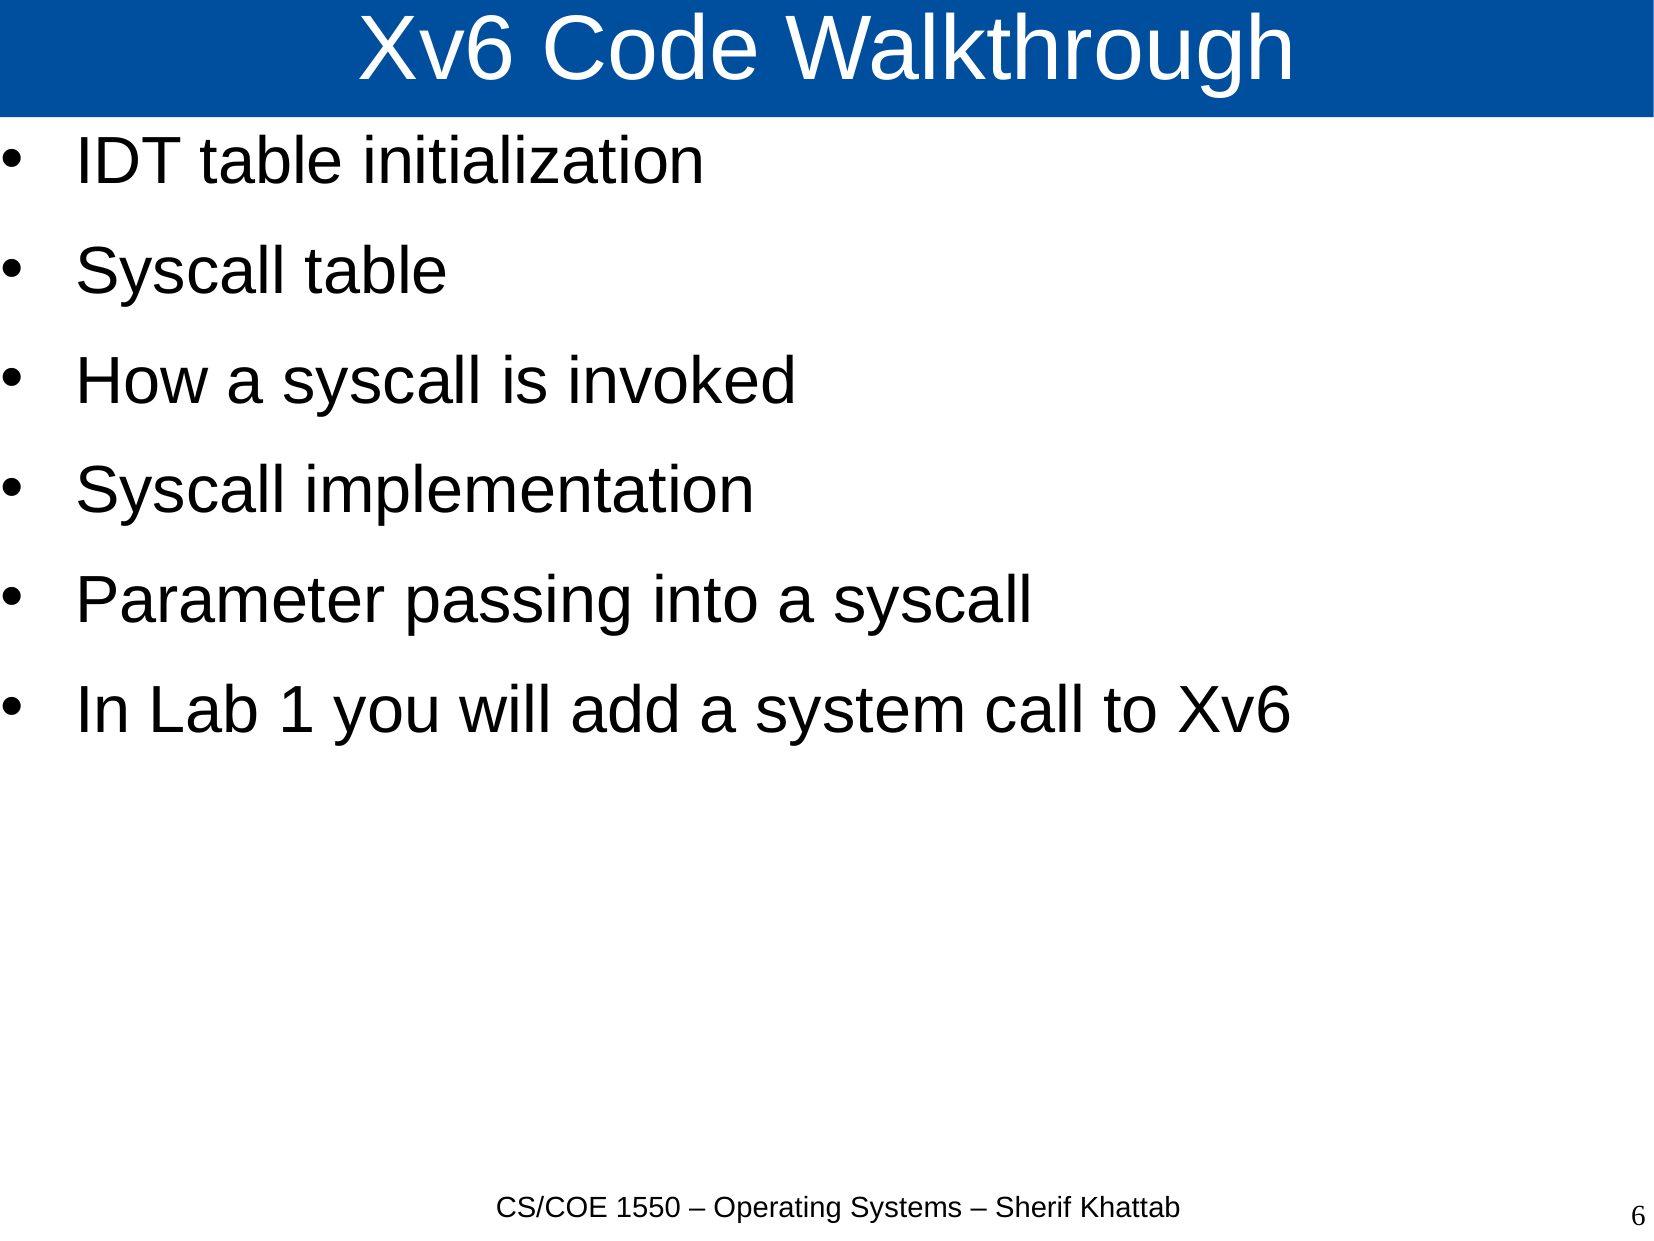

# Xv6 Code Walkthrough
IDT table initialization
Syscall table
How a syscall is invoked
Syscall implementation
Parameter passing into a syscall
In Lab 1 you will add a system call to Xv6
CS/COE 1550 – Operating Systems – Sherif Khattab
6